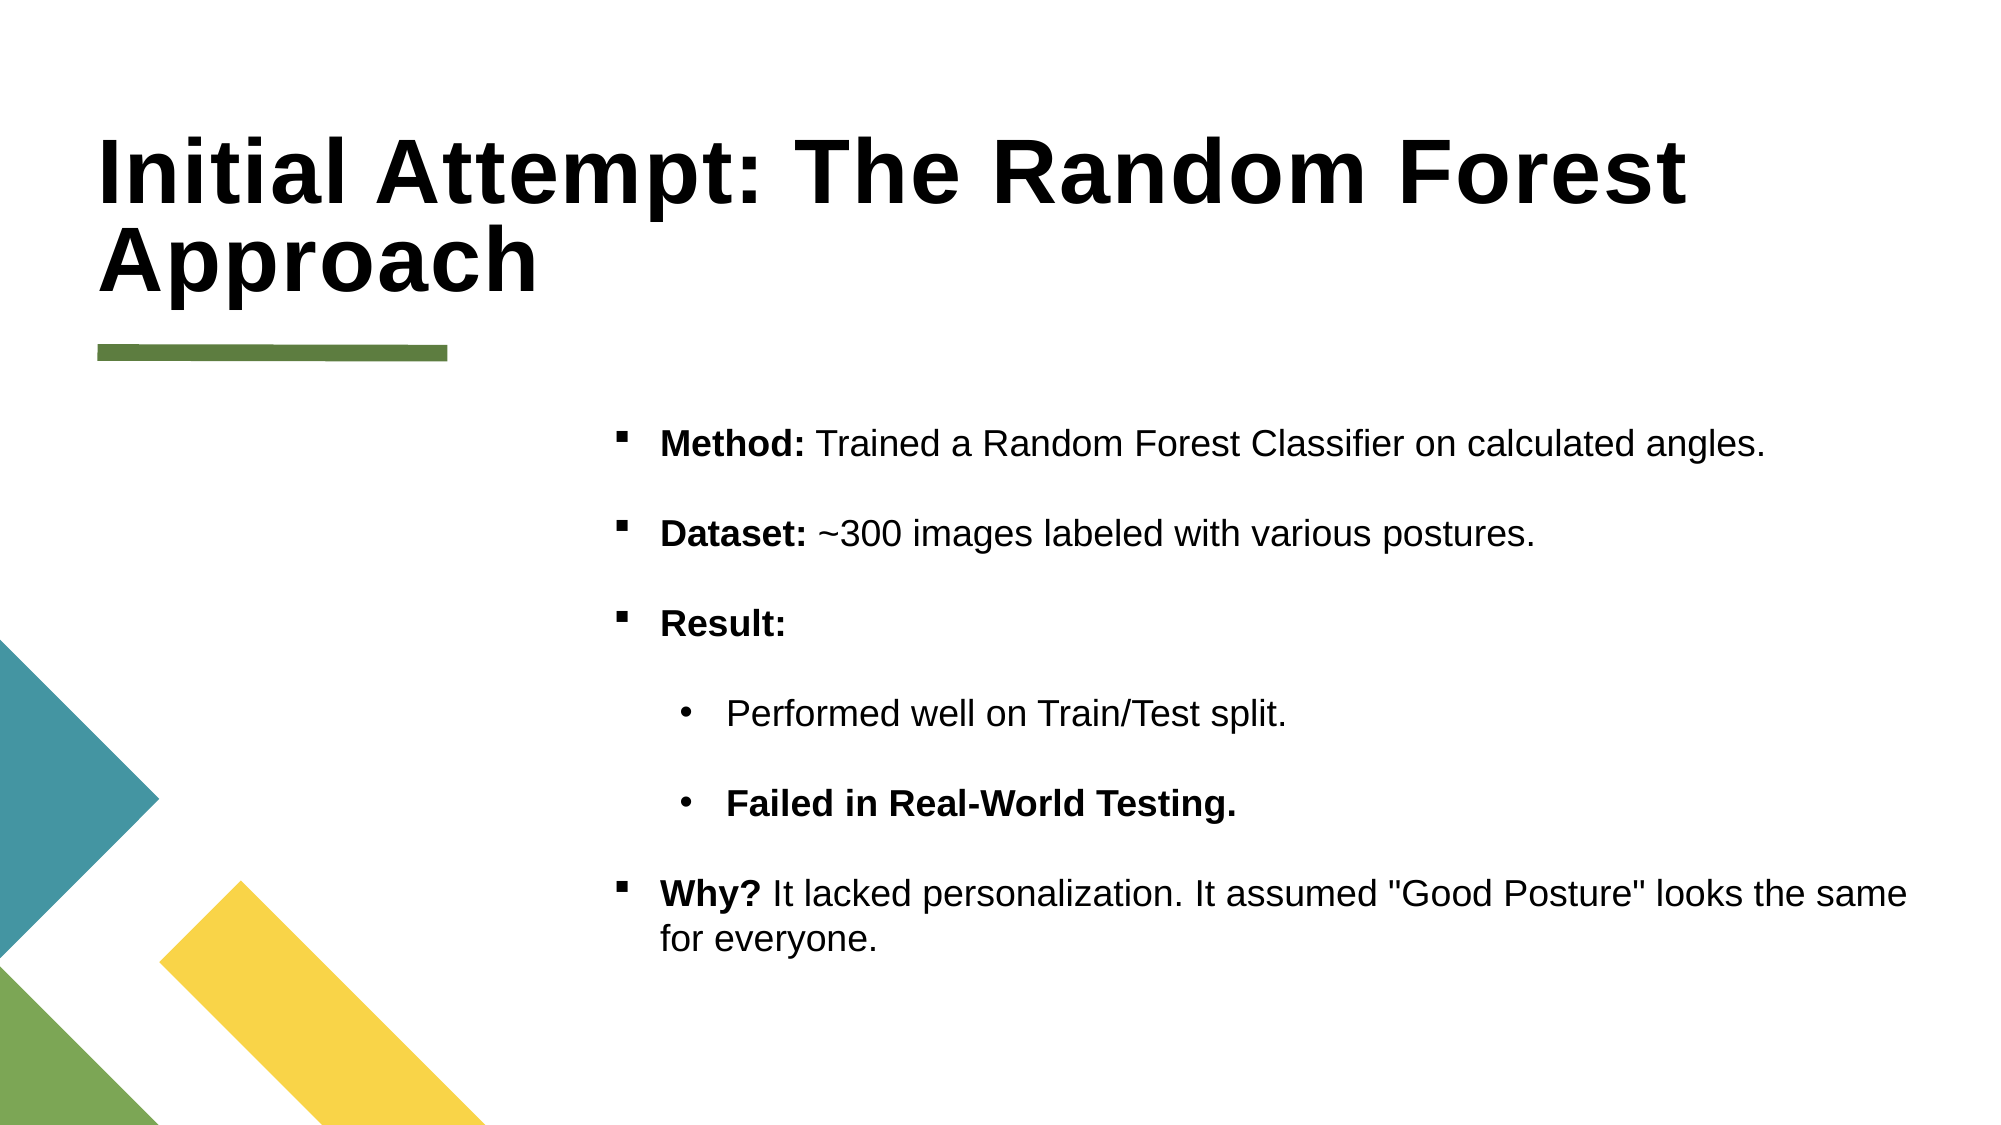

# Initial Attempt: The Random Forest Approach
Method: Trained a Random Forest Classifier on calculated angles.
Dataset: ~300 images labeled with various postures.
Result:
Performed well on Train/Test split.
Failed in Real-World Testing.
Why? It lacked personalization. It assumed "Good Posture" looks the same for everyone.